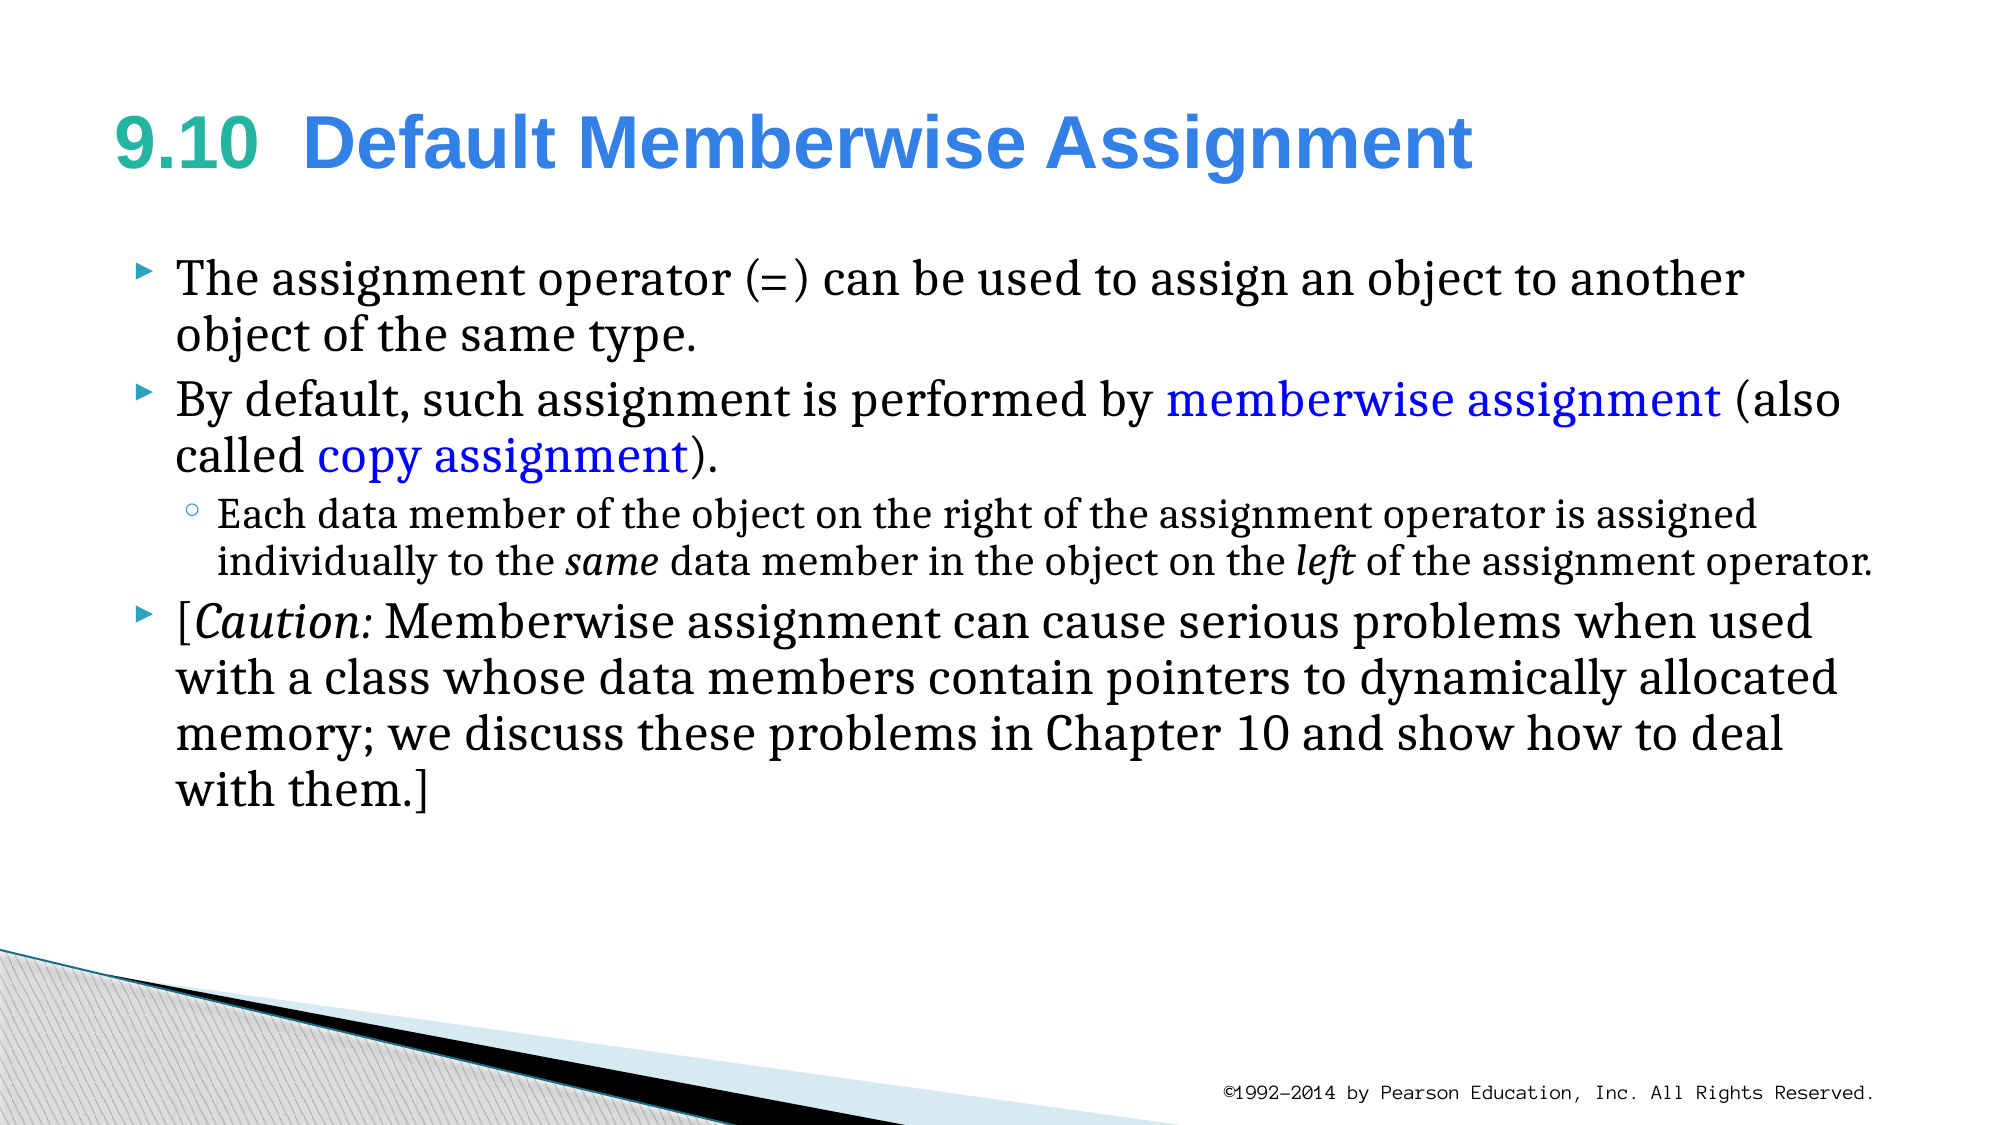

# 9.10  Default Memberwise Assignment
The assignment operator (=) can be used to assign an object to another object of the same type.
By default, such assignment is performed by memberwise assignment (also called copy assignment).
Each data member of the object on the right of the assignment operator is assigned individually to the same data member in the object on the left of the assignment operator.
[Caution: Memberwise assignment can cause serious problems when used with a class whose data members contain pointers to dynamically allocated memory; we discuss these problems in Chapter 10 and show how to deal with them.]
©1992-2014 by Pearson Education, Inc. All Rights Reserved.